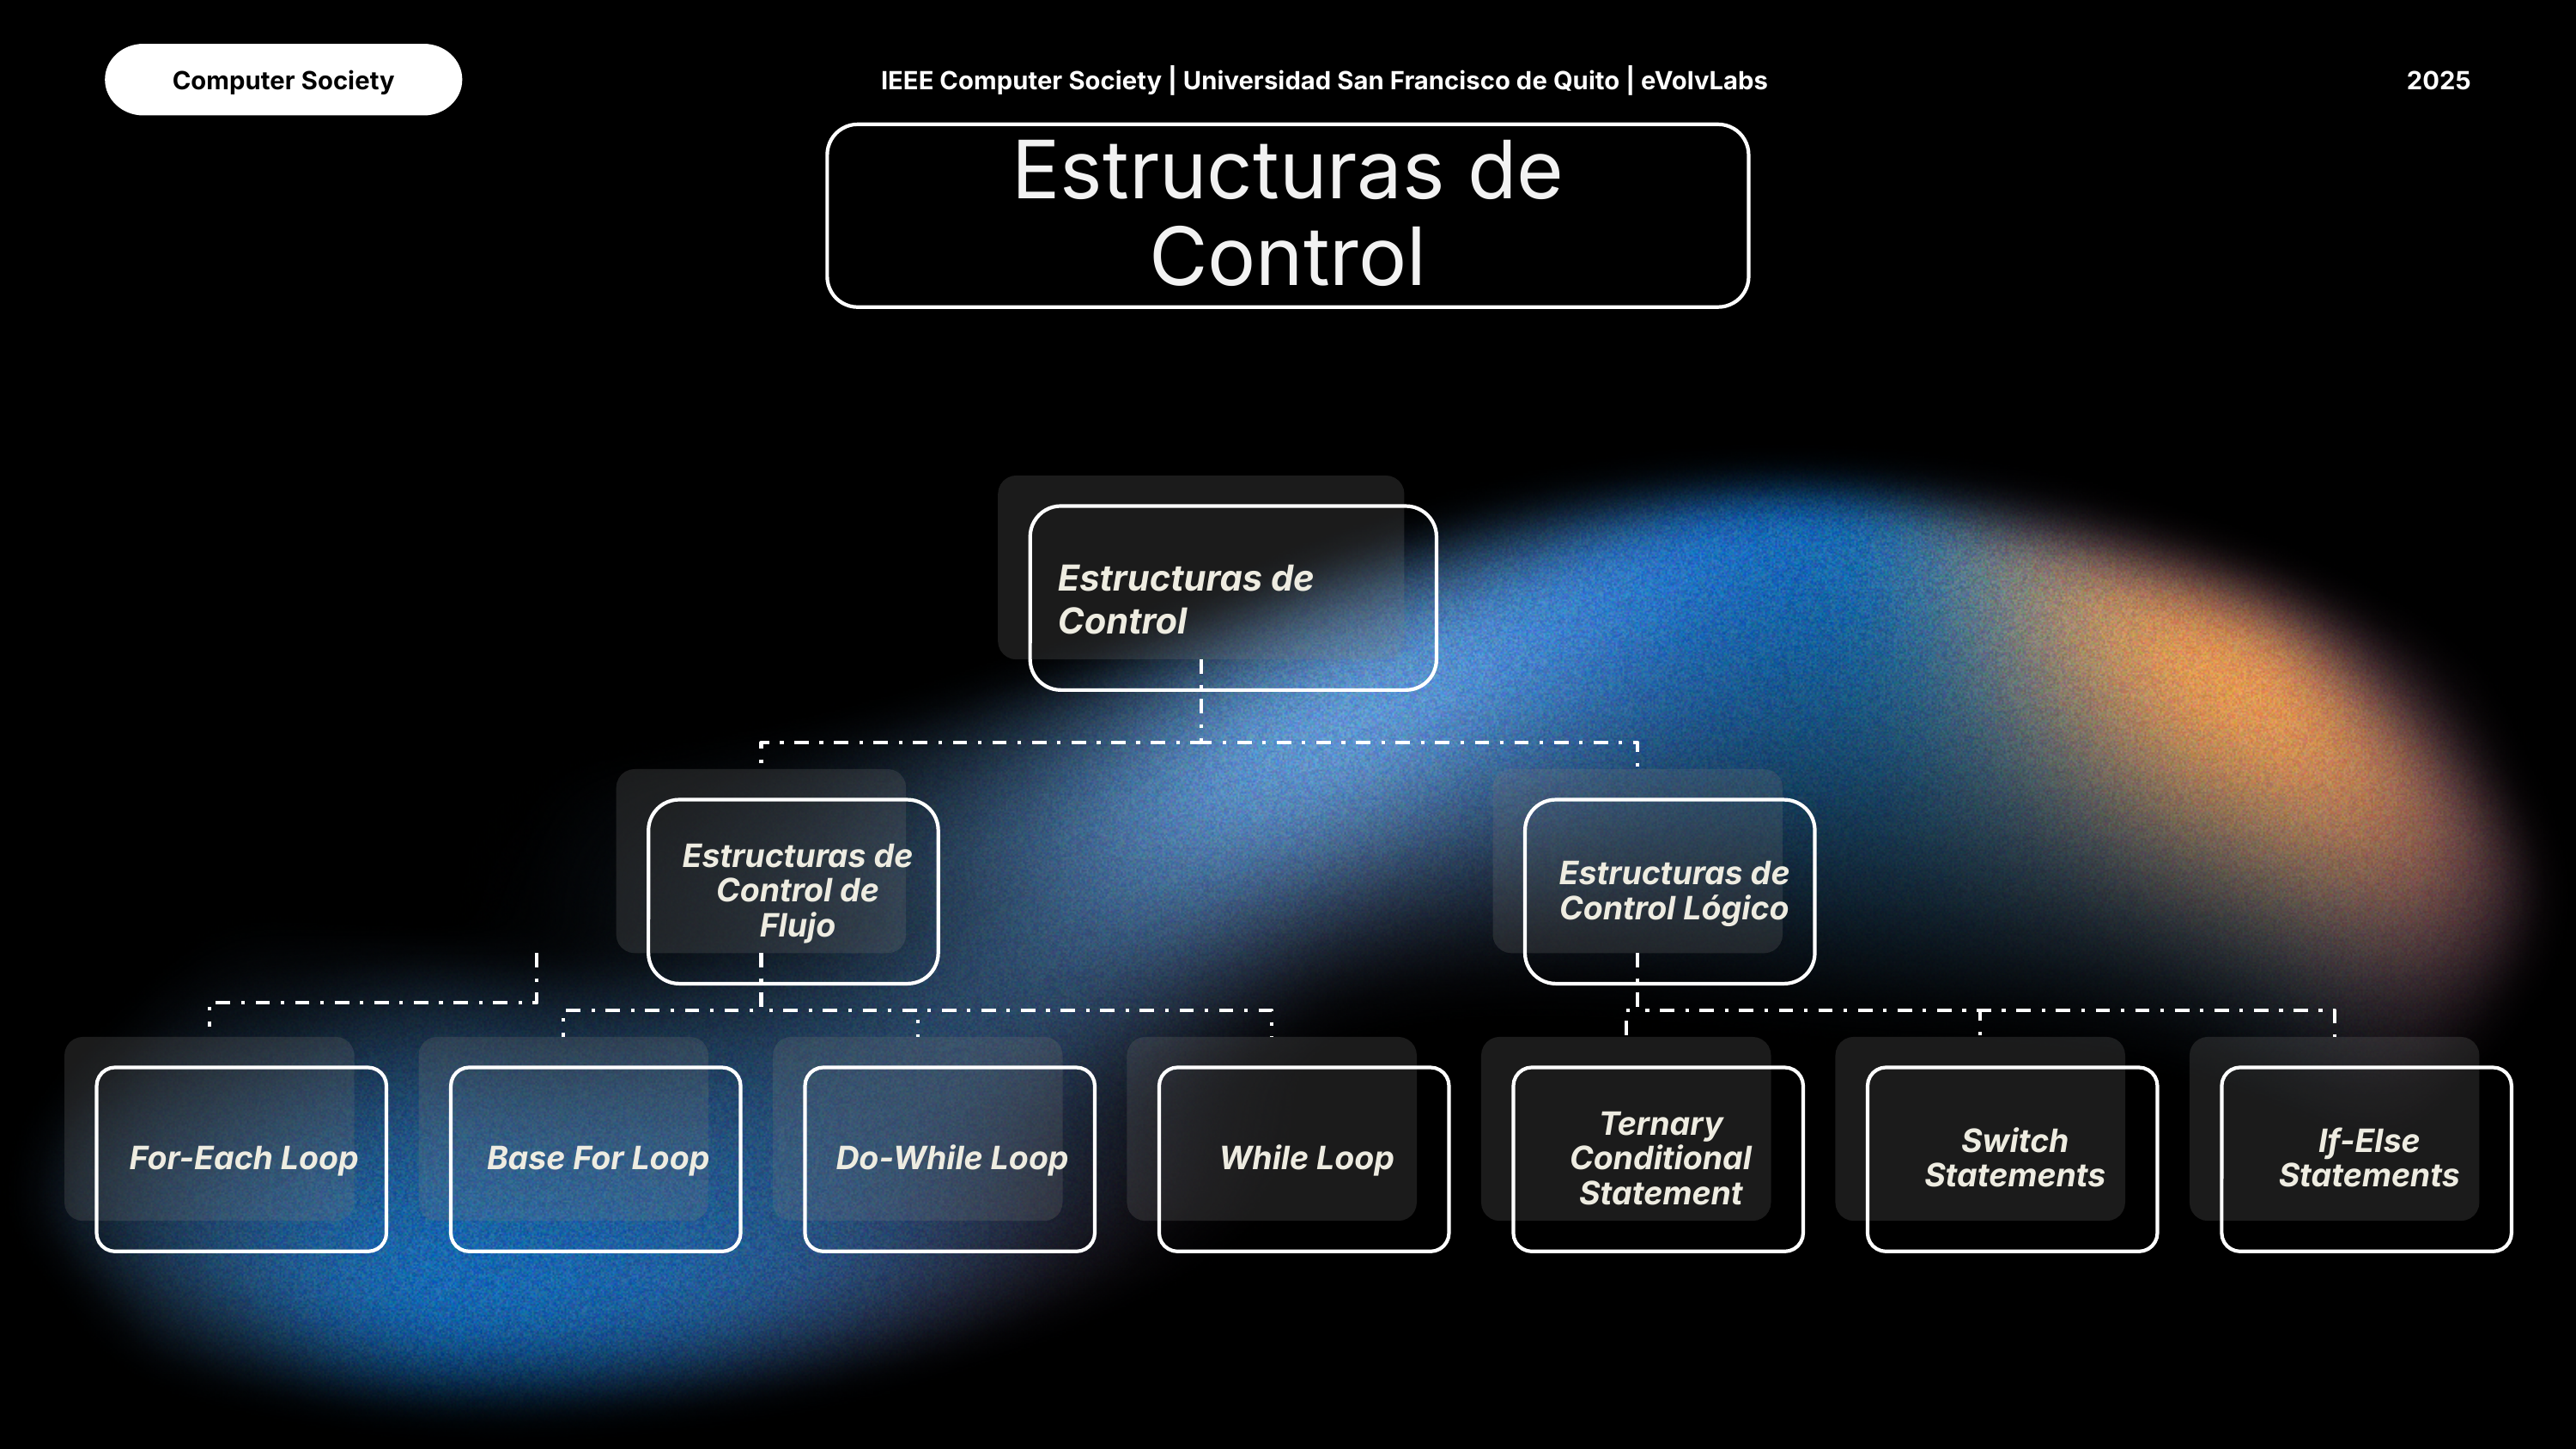

Computer Society
IEEE Computer Society | Universidad San Francisco de Quito | eVolvLabs
2025

Estructuras de Control
Estructuras de Control
Estructuras de Control Lógico
If-Else Statements
Switch Statements
Ternary Conditional Statement
Estructuras de Control de Flujo
While Loop
Do-While Loop
Base For Loop
For-Each Loop
1